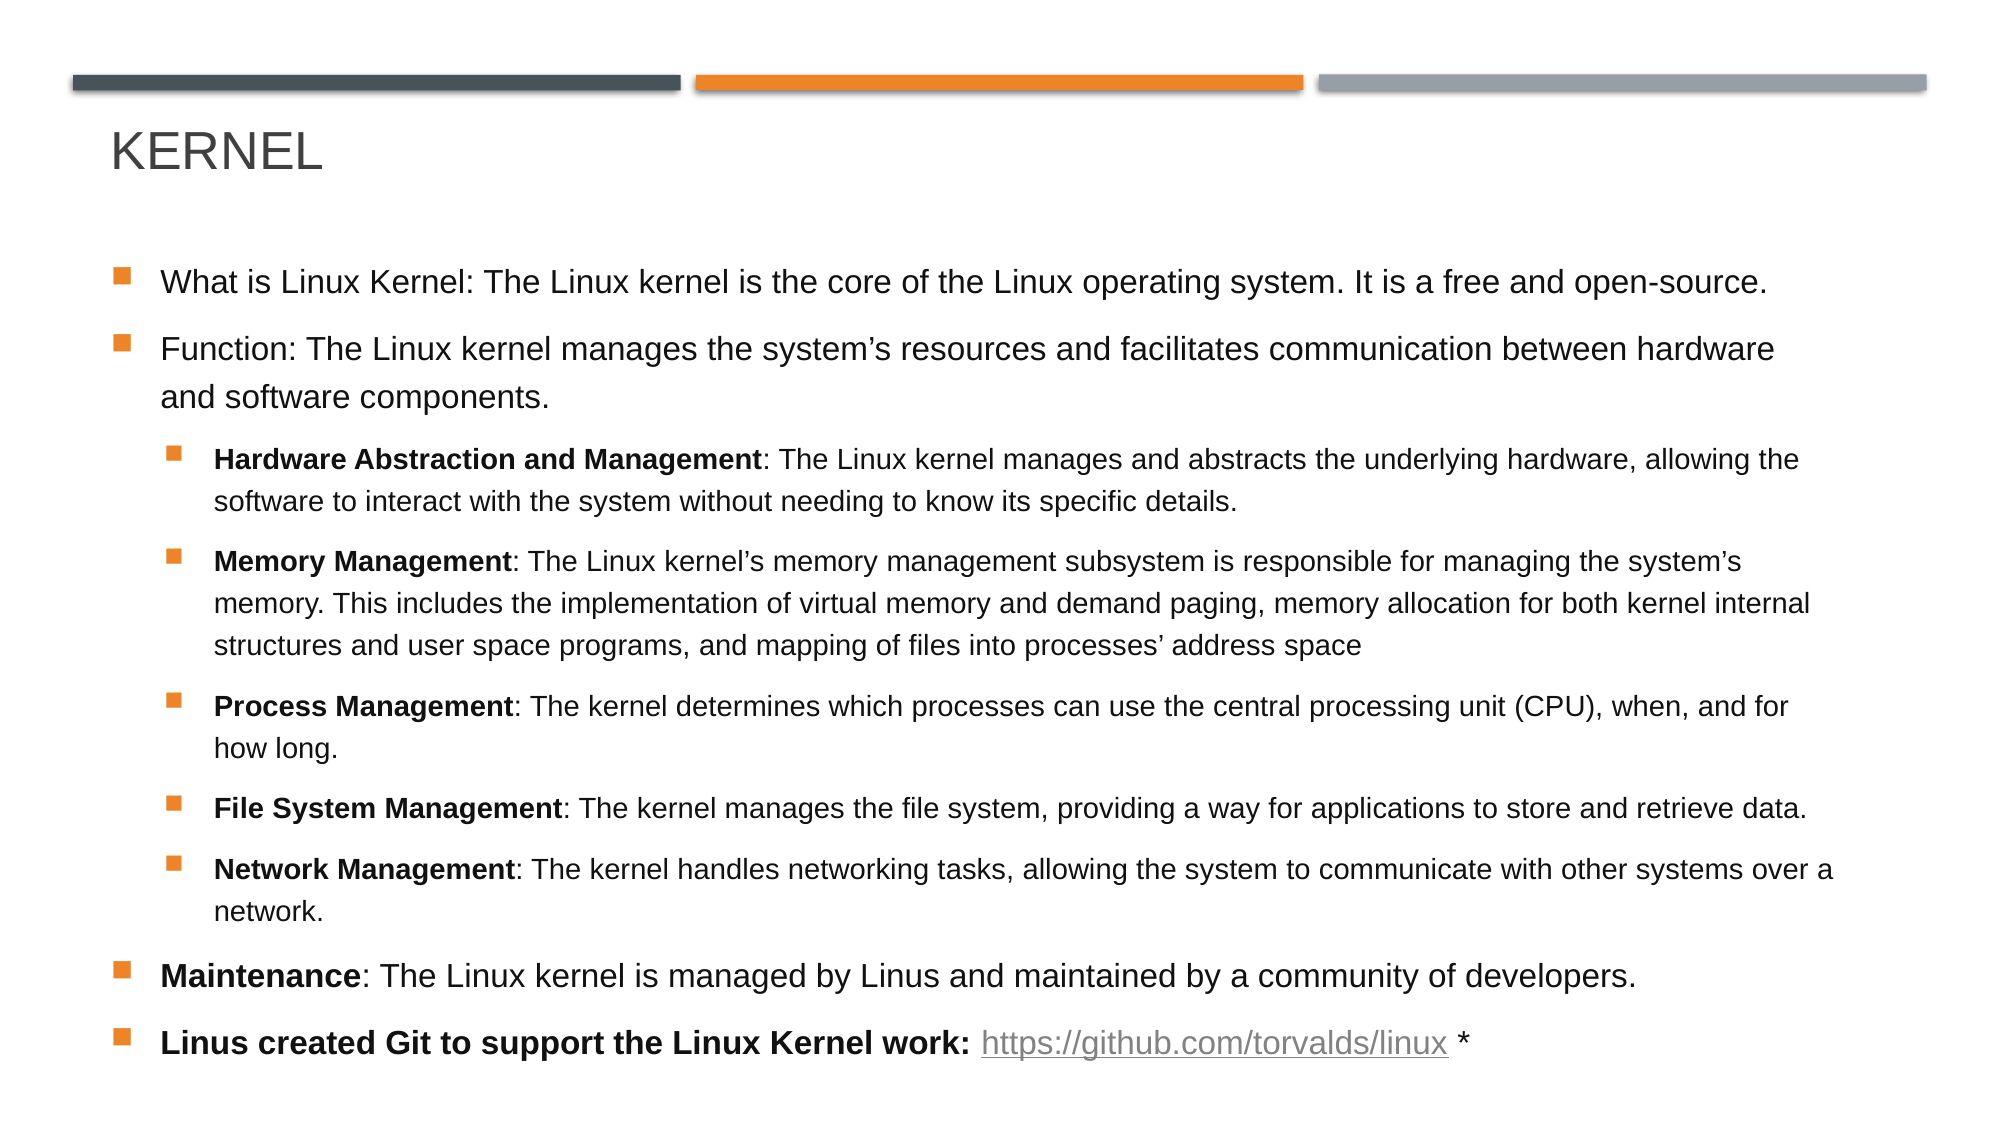

# Kernel
What is Linux Kernel: The Linux kernel is the core of the Linux operating system. It is a free and open-source.
Function: The Linux kernel manages the system’s resources and facilitates communication between hardware and software components.
Hardware Abstraction and Management: The Linux kernel manages and abstracts the underlying hardware, allowing the software to interact with the system without needing to know its specific details.
Memory Management: The Linux kernel’s memory management subsystem is responsible for managing the system’s memory. This includes the implementation of virtual memory and demand paging, memory allocation for both kernel internal structures and user space programs, and mapping of files into processes’ address space
Process Management: The kernel determines which processes can use the central processing unit (CPU), when, and for how long.
File System Management: The kernel manages the file system, providing a way for applications to store and retrieve data.
Network Management: The kernel handles networking tasks, allowing the system to communicate with other systems over a network.
Maintenance: The Linux kernel is managed by Linus and maintained by a community of developers.
Linus created Git to support the Linux Kernel work: https://github.com/torvalds/linux *